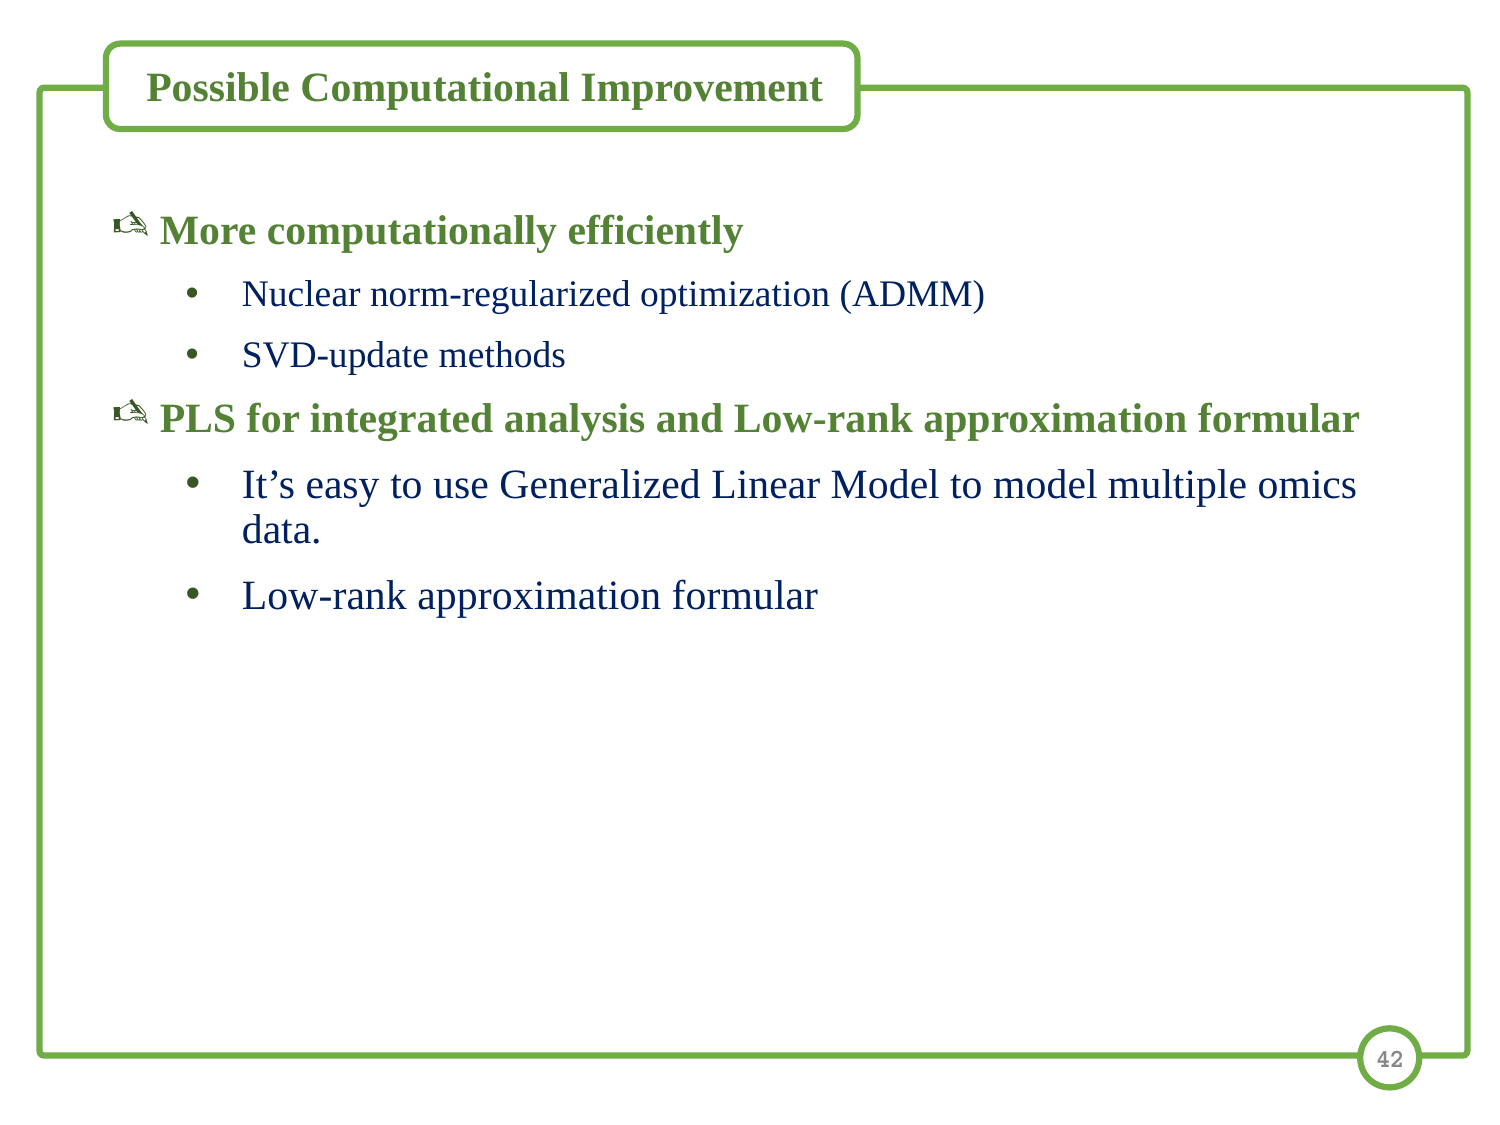

# Possible Computational Improvement
 More computationally efficiently
Nuclear norm-regularized optimization (ADMM)
SVD-update methods
 PLS for integrated analysis and Low-rank approximation formular
It’s easy to use Generalized Linear Model to model multiple omics data.
Low-rank approximation formular
42